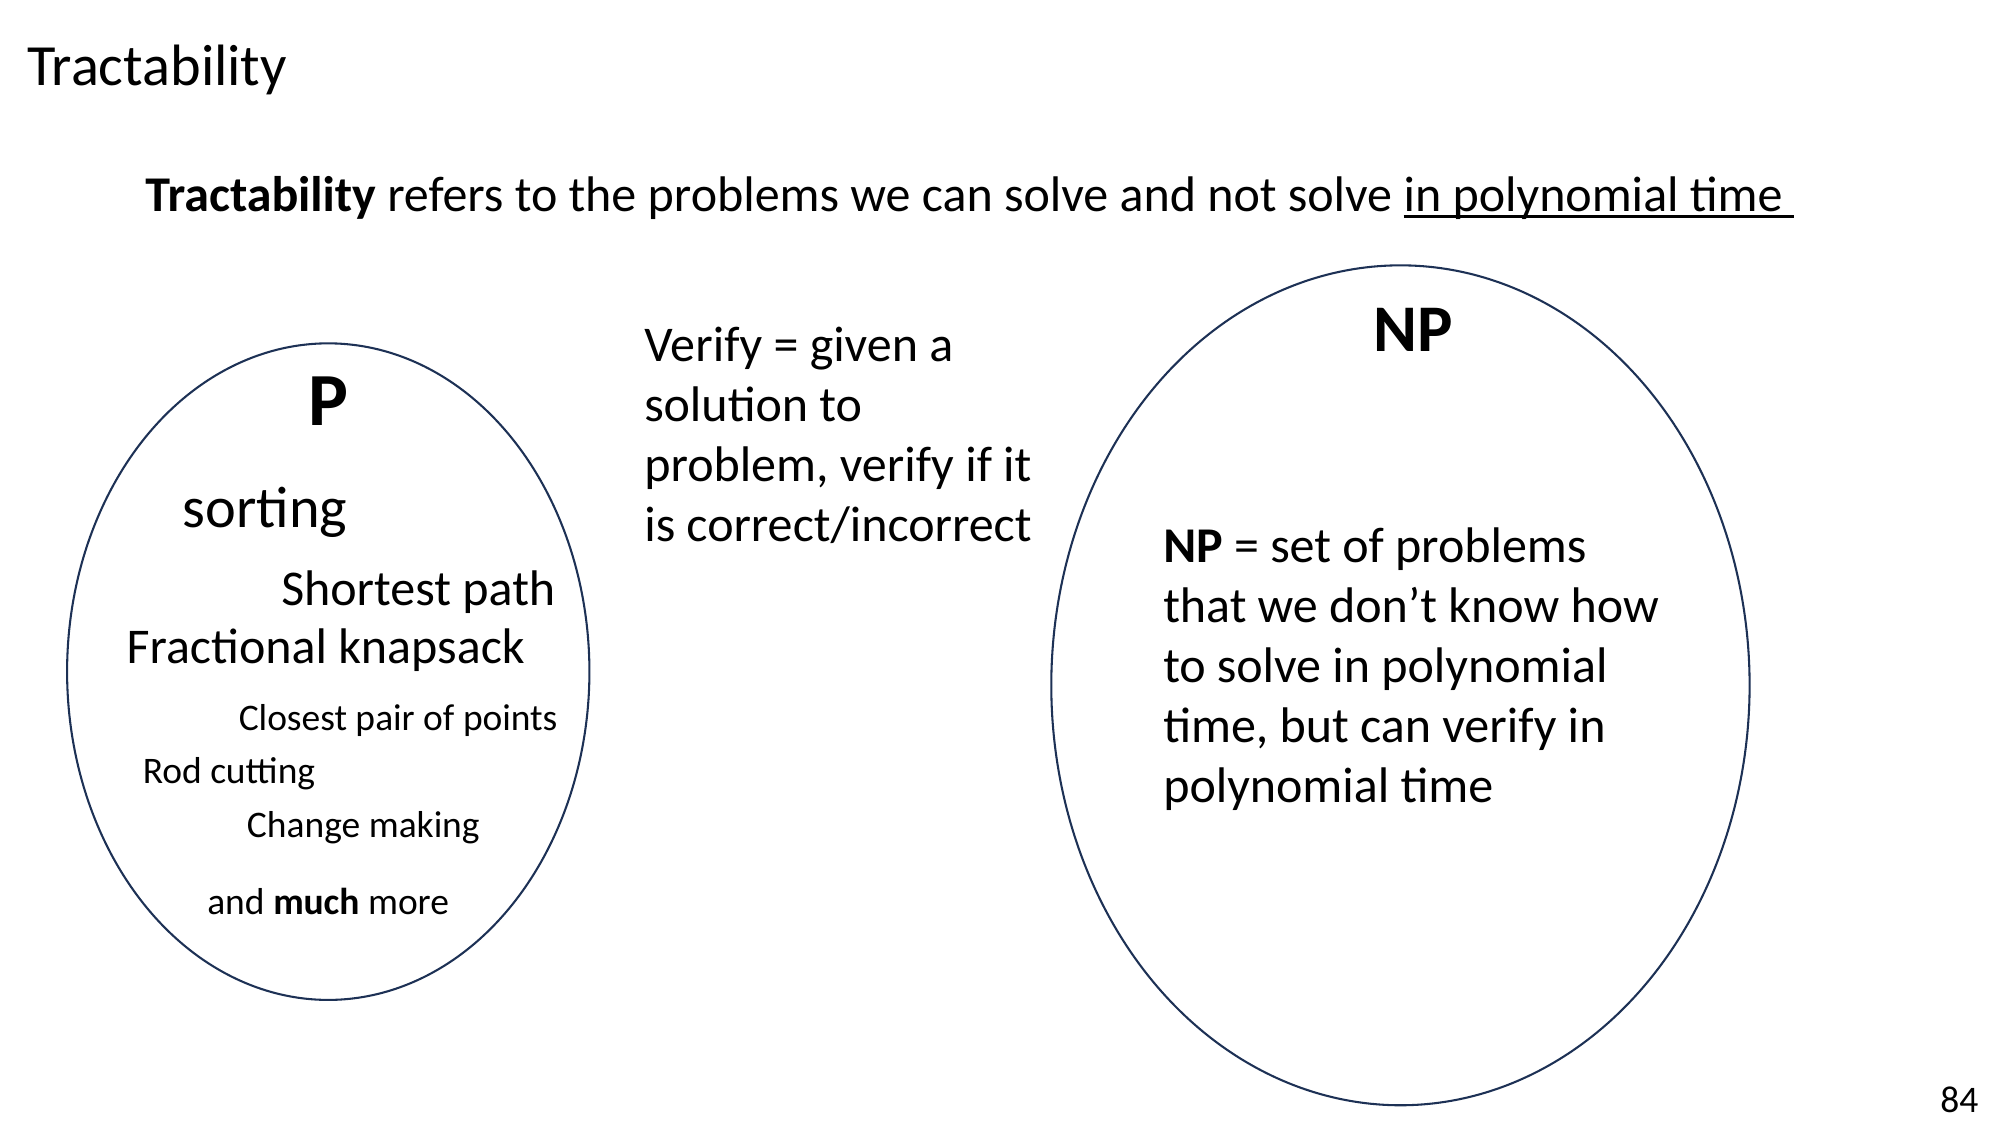

Tractability
Tractability refers to the problems we can solve and not solve in polynomial time

NP
Verify = given a solution to problem, verify if it is correct/incorrect

P
sorting
NP = set of problems that we don’t know how to solve in polynomial time, but can verify in polynomial time
Shortest path
Fractional knapsack
Closest pair of points
Rod cutting
Change making
and much more
84